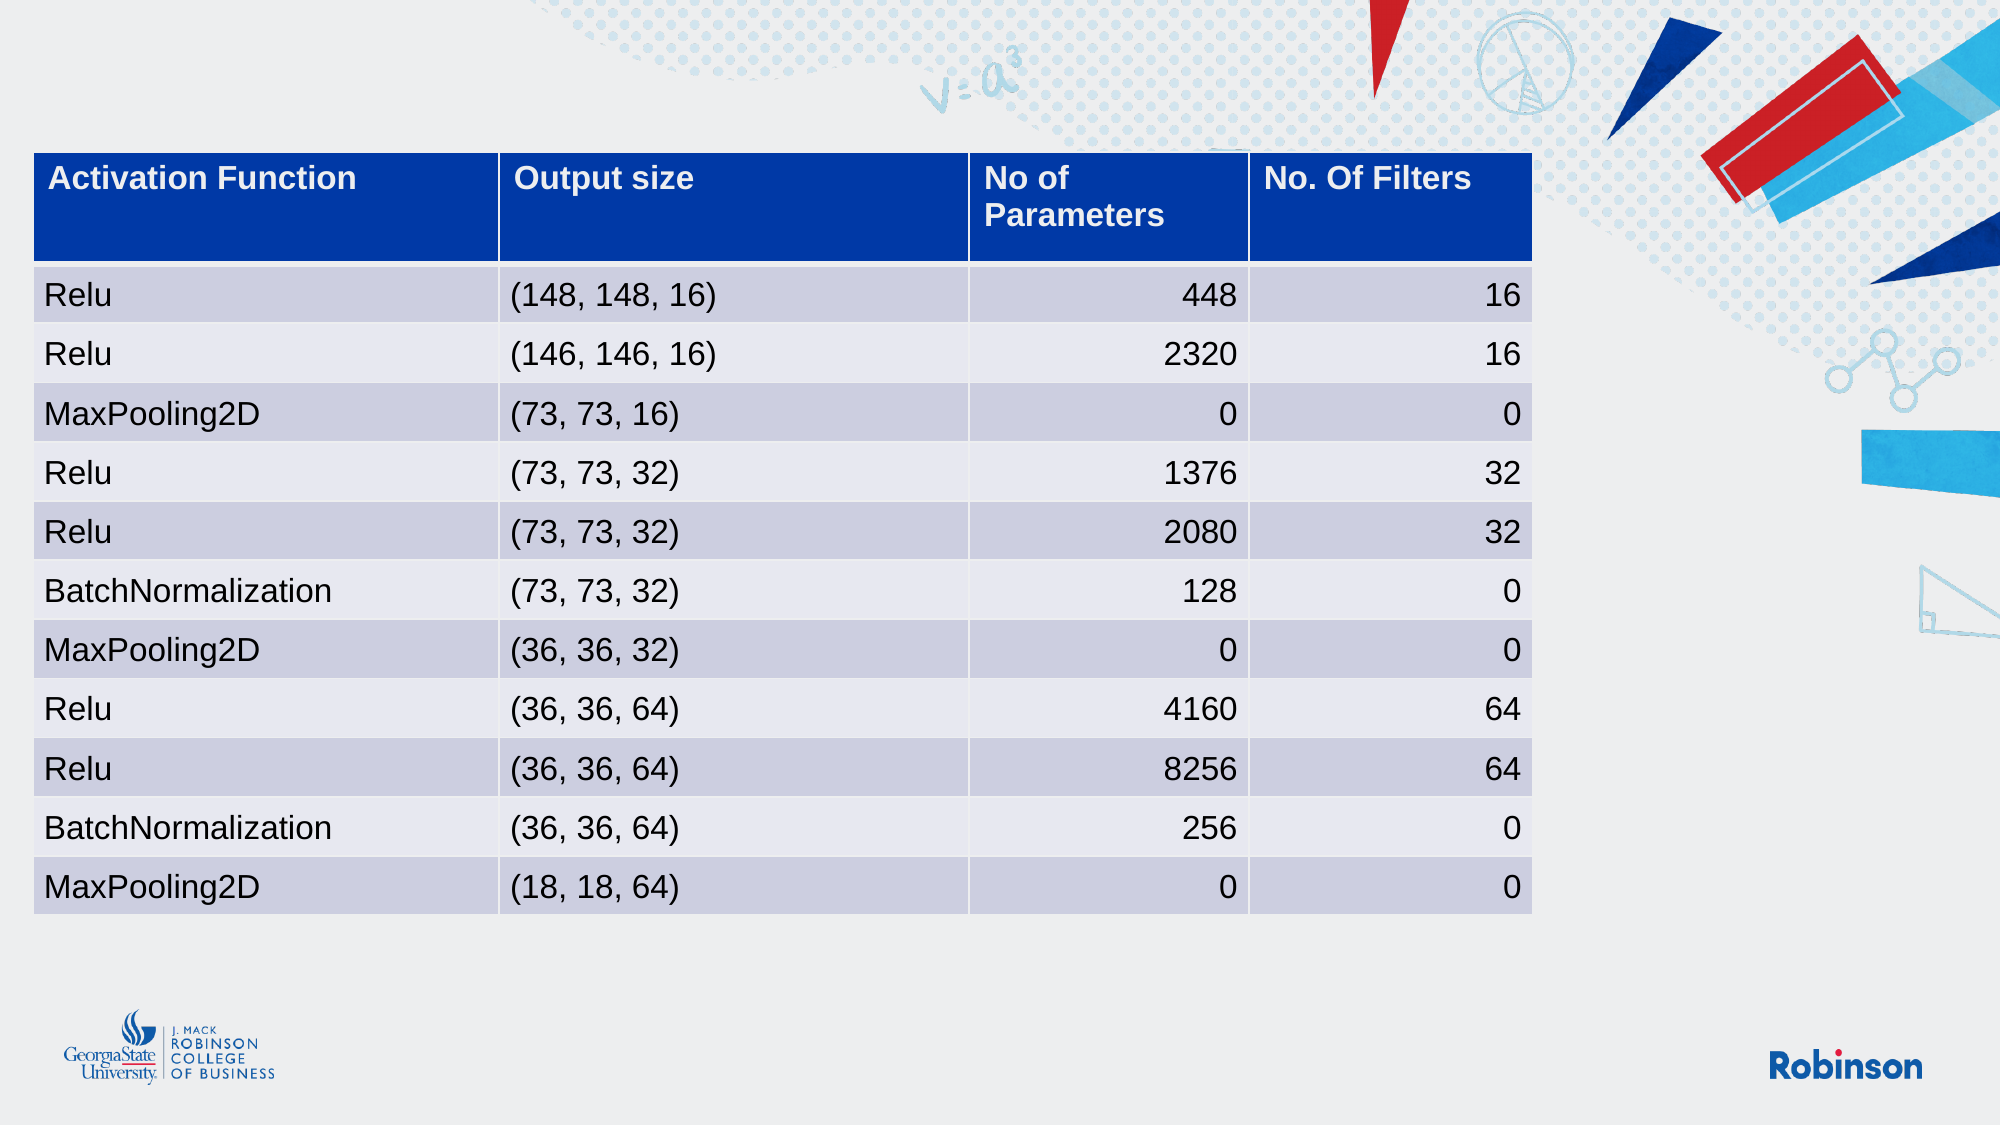

| Activation Function | Output size | No of Parameters | No. Of Filters |
| --- | --- | --- | --- |
| Relu | (148, 148, 16) | 448 | 16 |
| Relu | (146, 146, 16) | 2320 | 16 |
| MaxPooling2D | (73, 73, 16) | 0 | 0 |
| Relu | (73, 73, 32) | 1376 | 32 |
| Relu | (73, 73, 32) | 2080 | 32 |
| BatchNormalization | (73, 73, 32) | 128 | 0 |
| MaxPooling2D | (36, 36, 32) | 0 | 0 |
| Relu | (36, 36, 64) | 4160 | 64 |
| Relu | (36, 36, 64) | 8256 | 64 |
| BatchNormalization | (36, 36, 64) | 256 | 0 |
| MaxPooling2D | (18, 18, 64) | 0 | 0 |